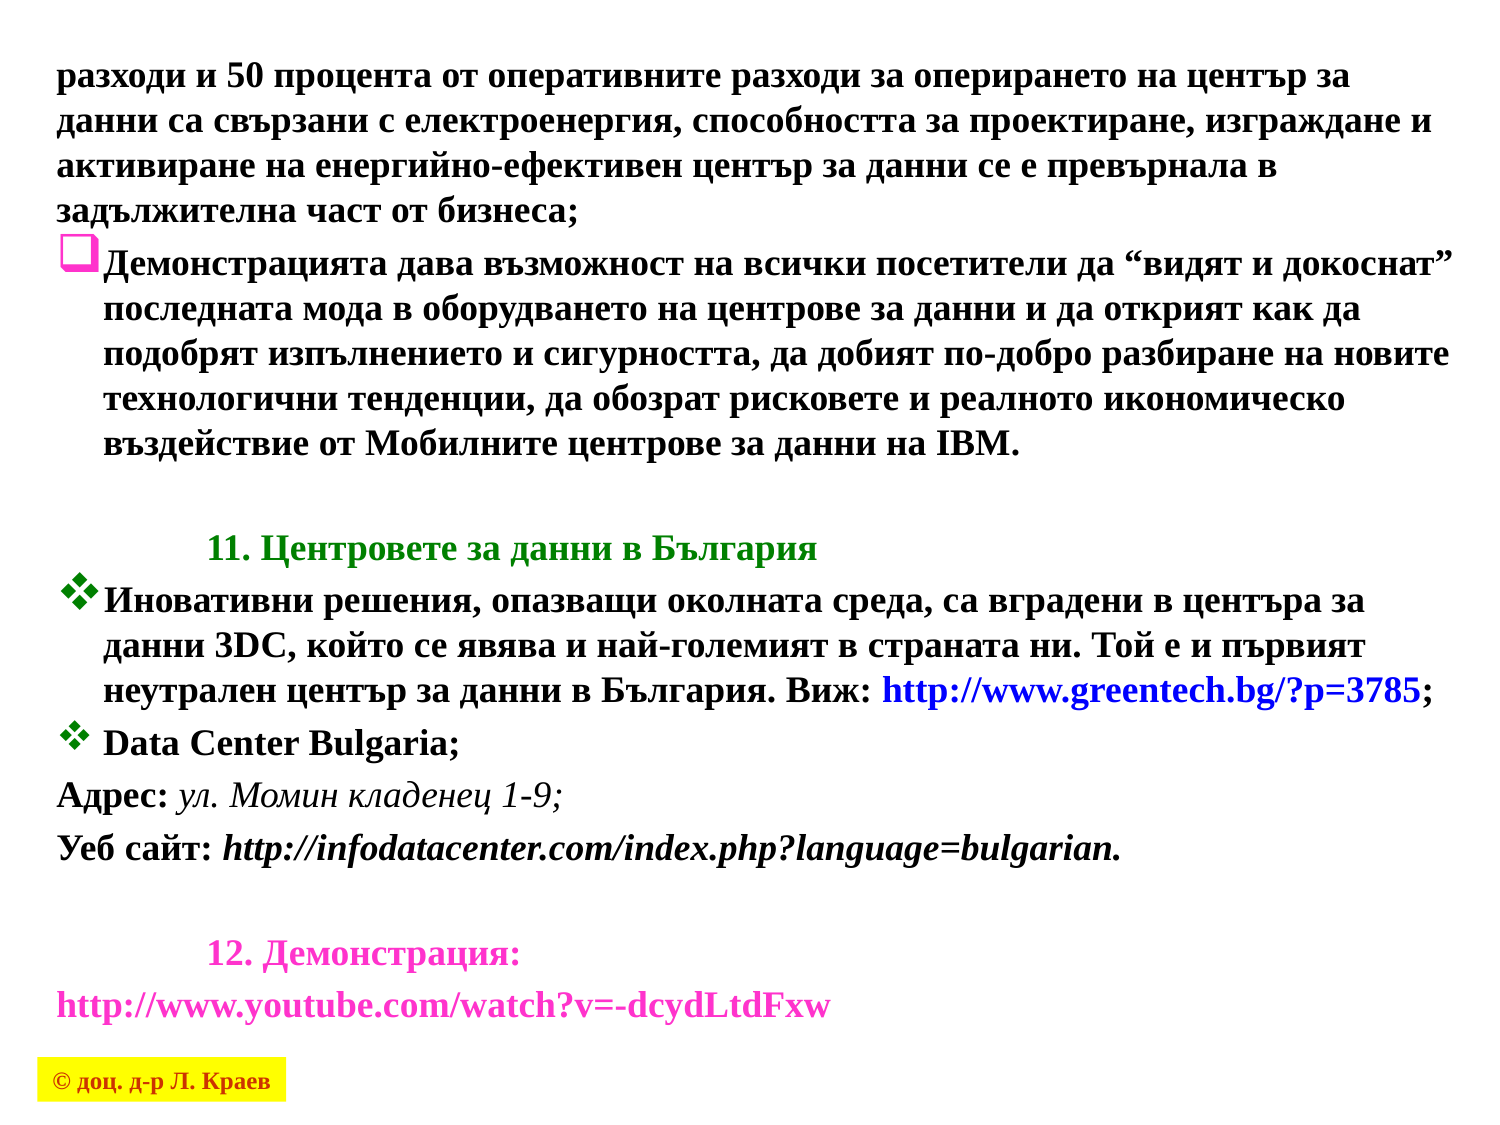

разходи и 50 процента от оперативните разходи за оперирането на център за данни са свързани с електроенергия, способността за проектиране, изграждане и активиране на енергийно-ефективен център за данни се е превърнала в задължителна част от бизнеса;
Демонстрацията дава възможност на всички посетители да “видят и докоснат” последната мода в оборудването на центрове за данни и да открият как да подобрят изпълнението и сигурността, да добият по-добро разбиране на новите технологични тенденции, да обозрат рисковете и реалното икономическо въздействие от Мобилните центрове за данни на IBM.

	11. Центровете за данни в България
Иновативни решения, опазващи околната среда, са вградени в центъра за данни 3DC, който се явява и най-големият в страната ни. Той е и първият неутрален център за данни в България. Виж: http://www.greentech.bg/?p=3785;
Data Center Bulgaria;
Адрес: ул. Момин кладенец 1-9;
Уеб сайт: http://infodatacenter.com/index.php?language=bulgarian.

	12. Демонстрация:
http://www.youtube.com/watch?v=-dcydLtdFxw

© доц. д-р Л. Краев